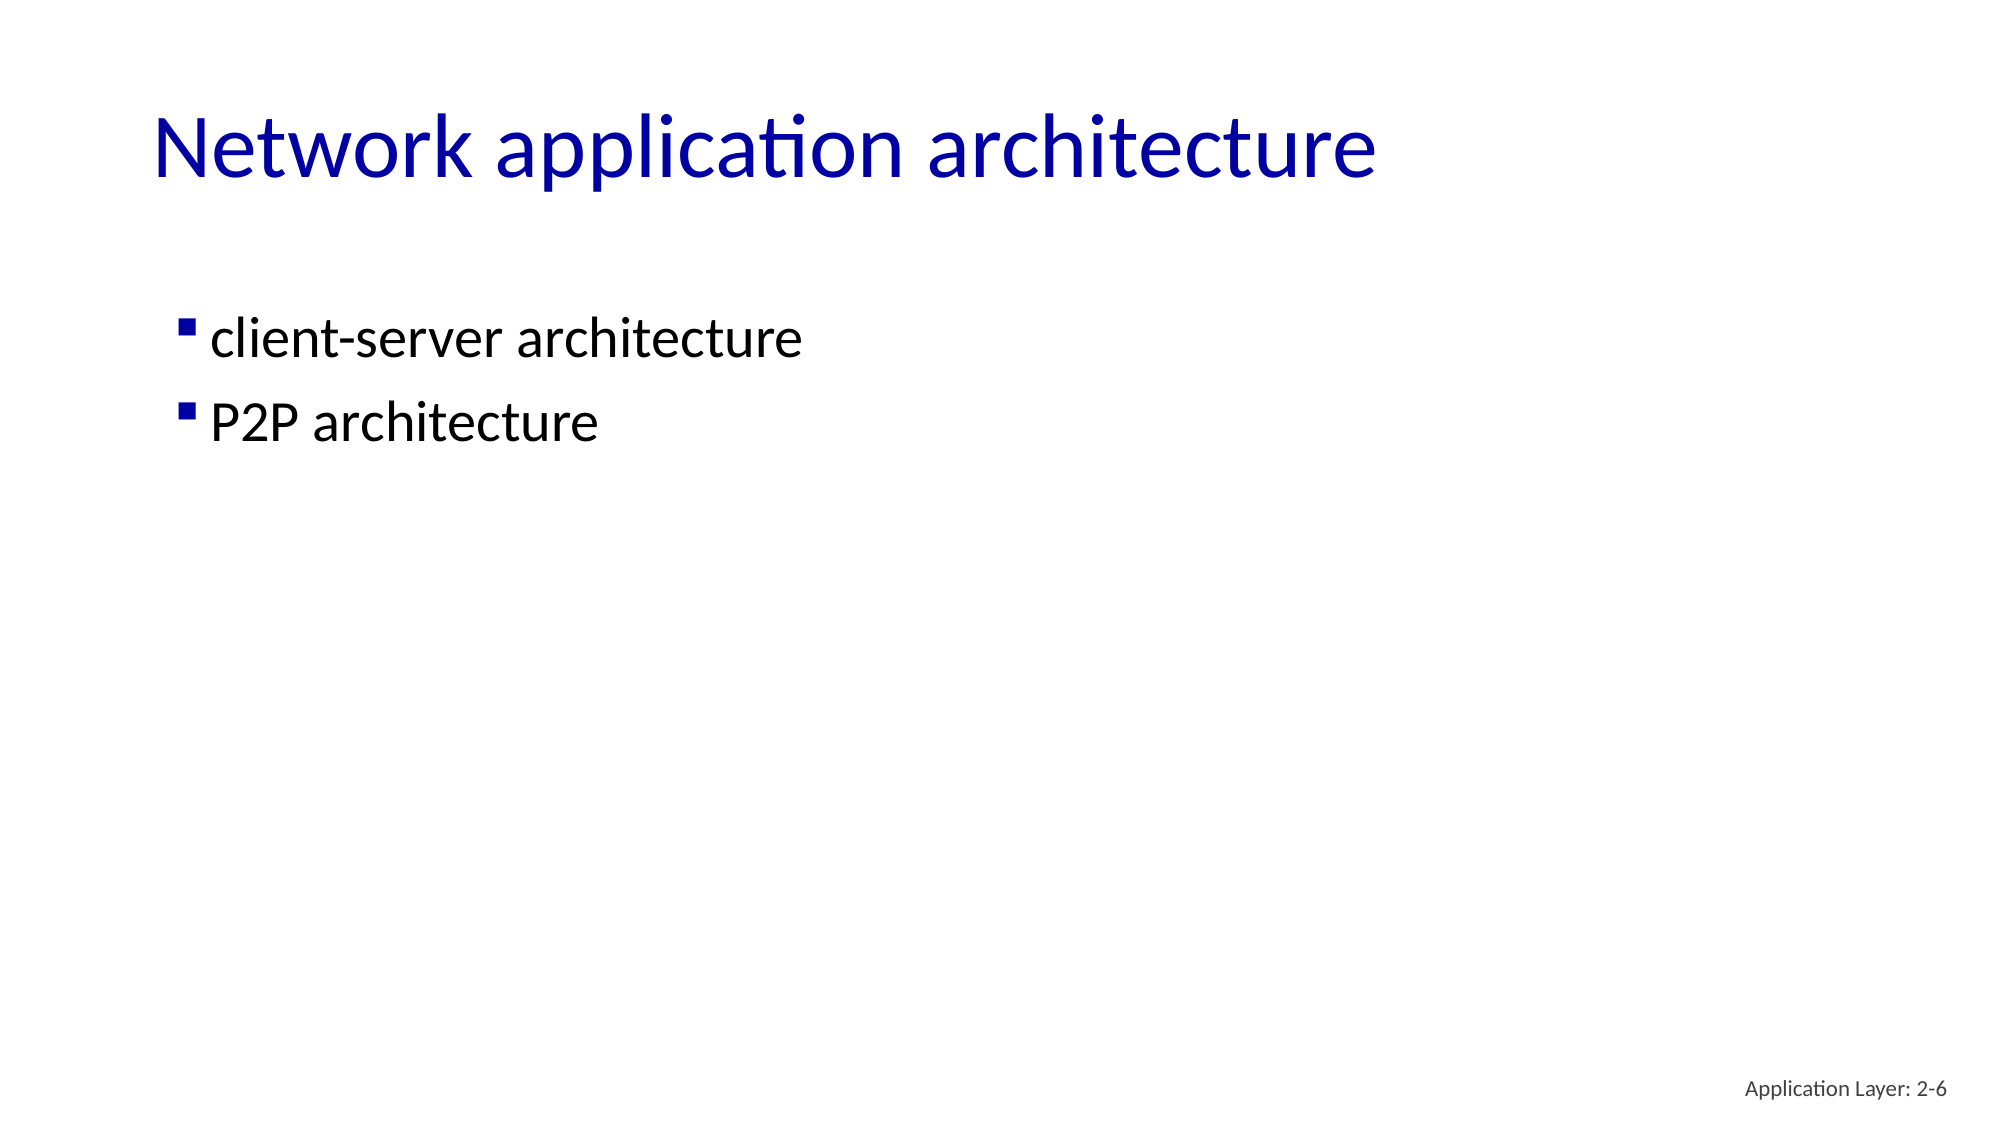

# Network application architecture
client-server architecture
P2P architecture
Application Layer: 2-6